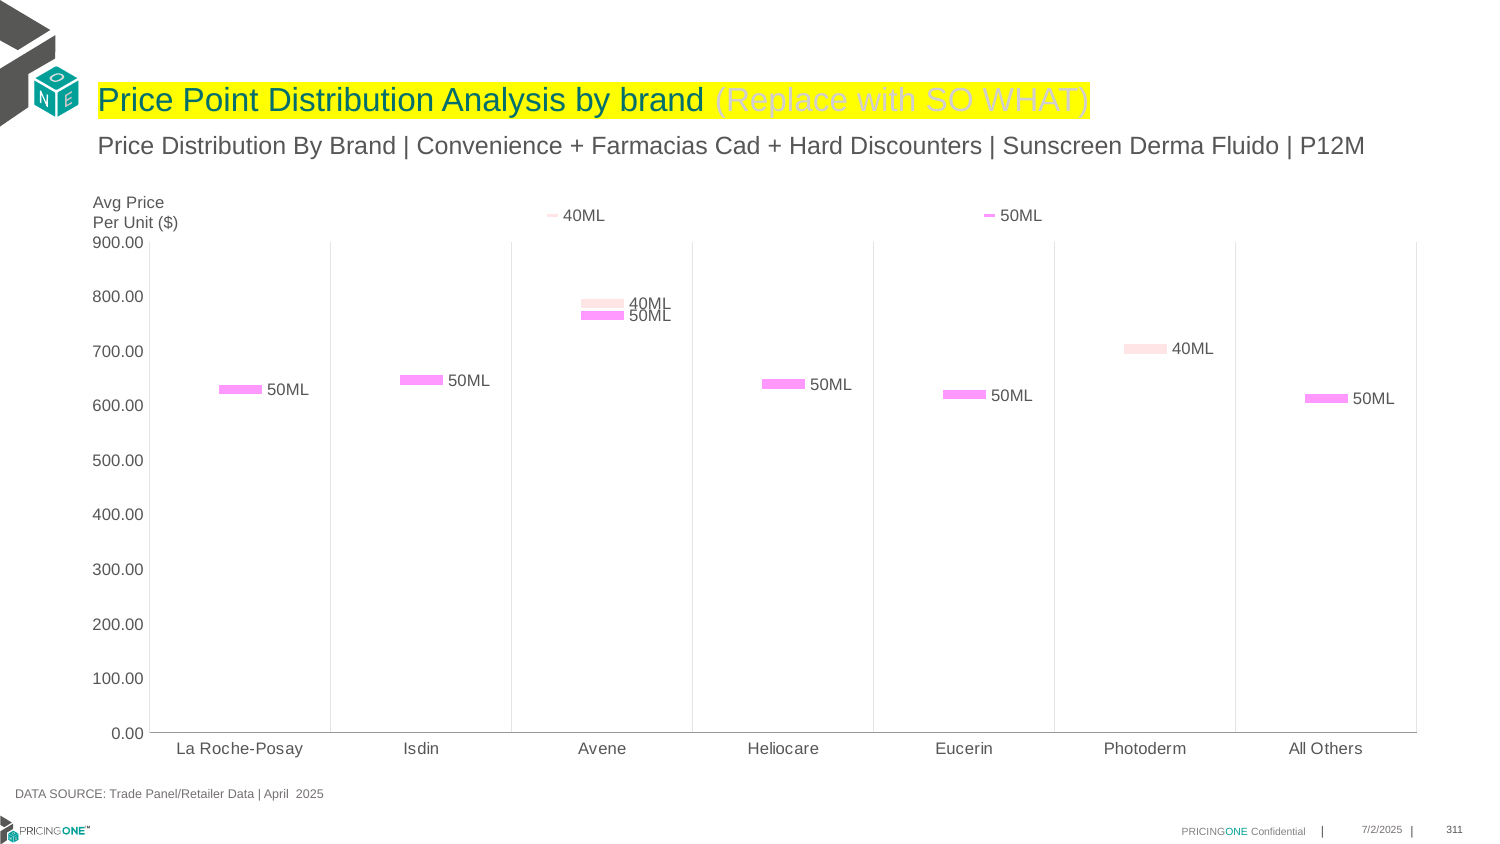

# Price Point Distribution Analysis by brand (Replace with SO WHAT)
Price Distribution By Brand | Convenience + Farmacias Cad + Hard Discounters | Sunscreen Derma Fluido | P12M

### Chart

| Category | 40ML | 50ML |
|---|---|---|
| La Roche-Posay | None | 629.3924 |
| Isdin | None | 646.772 |
| Avene | 787.5763 | 764.8857 |
| Heliocare | None | 639.439 |
| Eucerin | None | 619.7136 |
| Photoderm | 703.947 | None |
| All Others | None | 612.8066 |
Avg Price
Per Unit ($)
DATA SOURCE: Trade Panel/Retailer Data | April  2025
7/2/2025
311